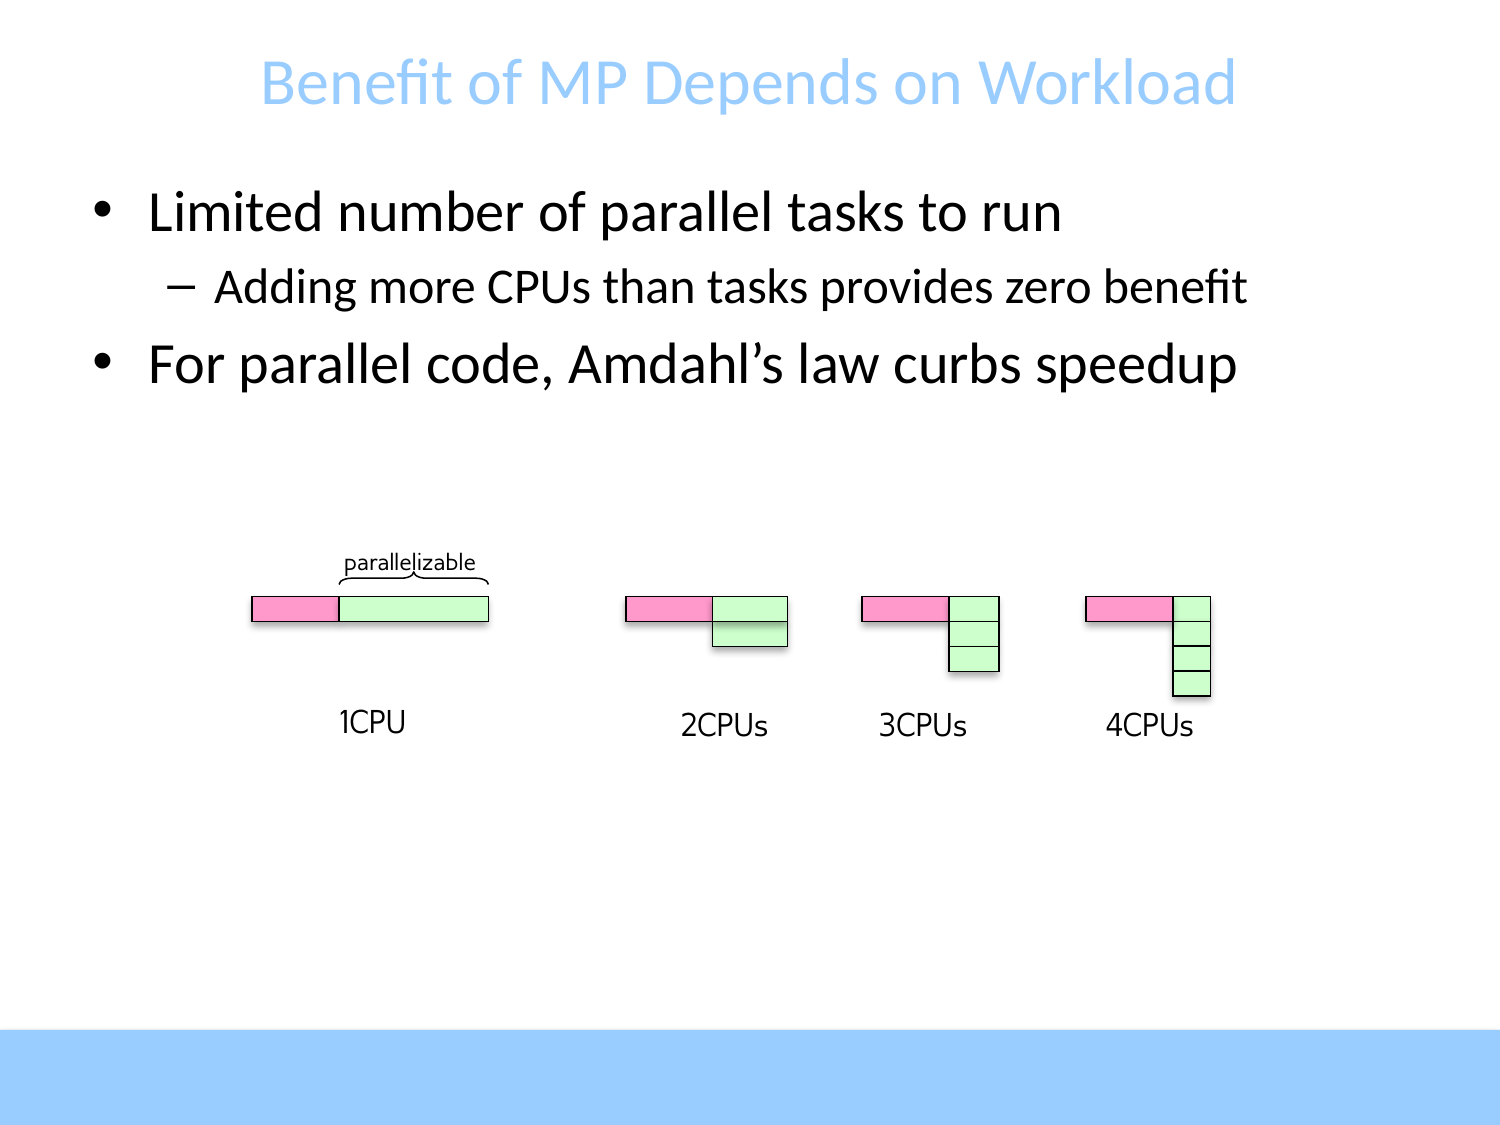

# Benefit of MP Depends on Workload
Limited number of parallel tasks to run
Adding more CPUs than tasks provides zero benefit
For parallel code, Amdahl’s law curbs speedup

parallelizable

1CPU
2CPUs
3CPUs
4CPUs